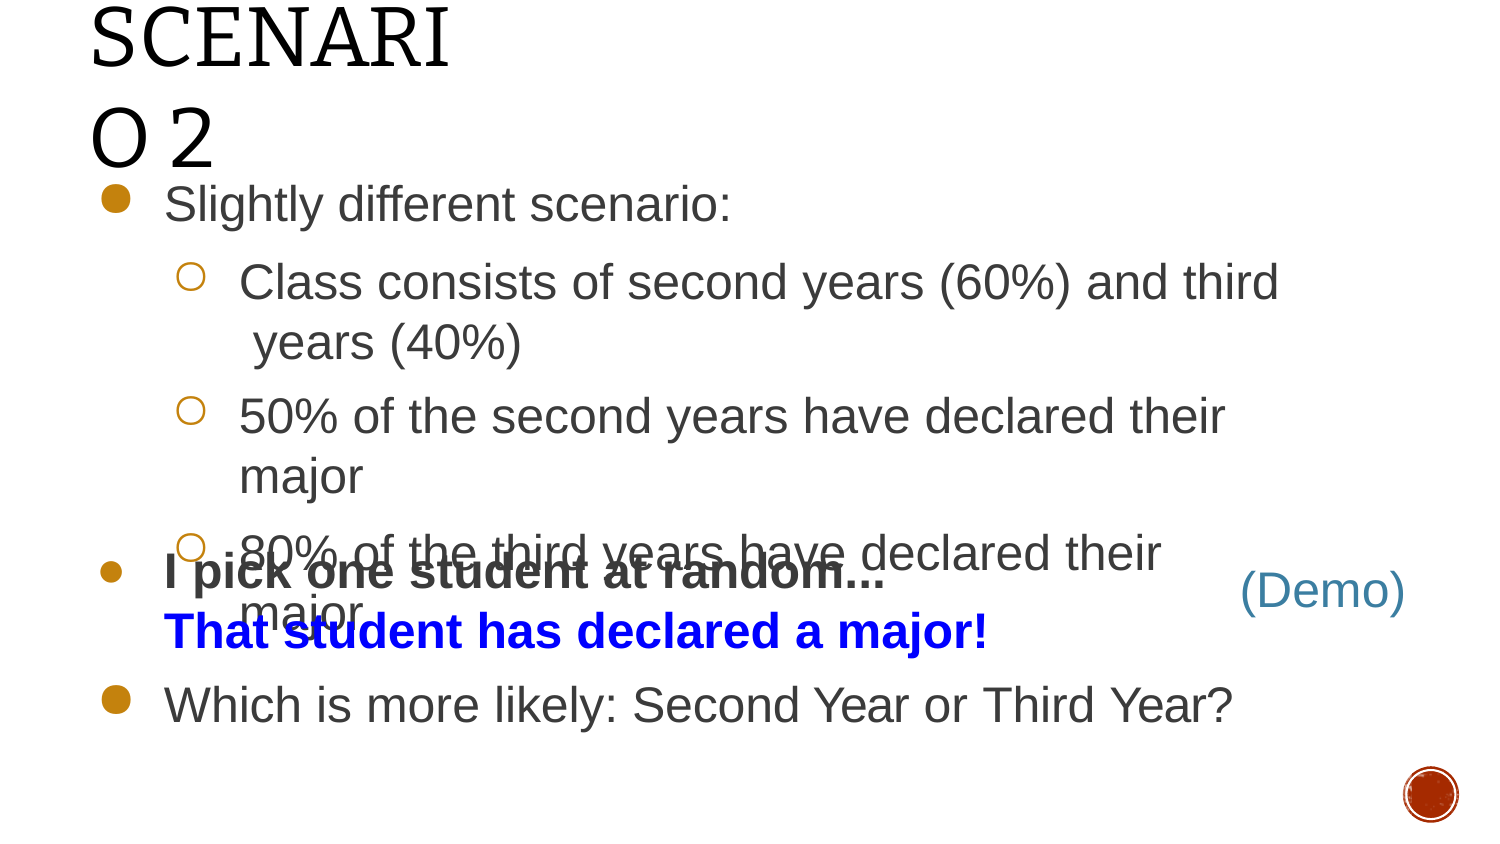

# Scenario 2
Slightly different scenario:
Class consists of second years (60%) and third  years (40%)
50% of the second years have declared their major
80% of the third years have declared their major
I pick one student at random...  That student has declared a major!
(Demo)
Which is more likely: Second Year or Third Year?